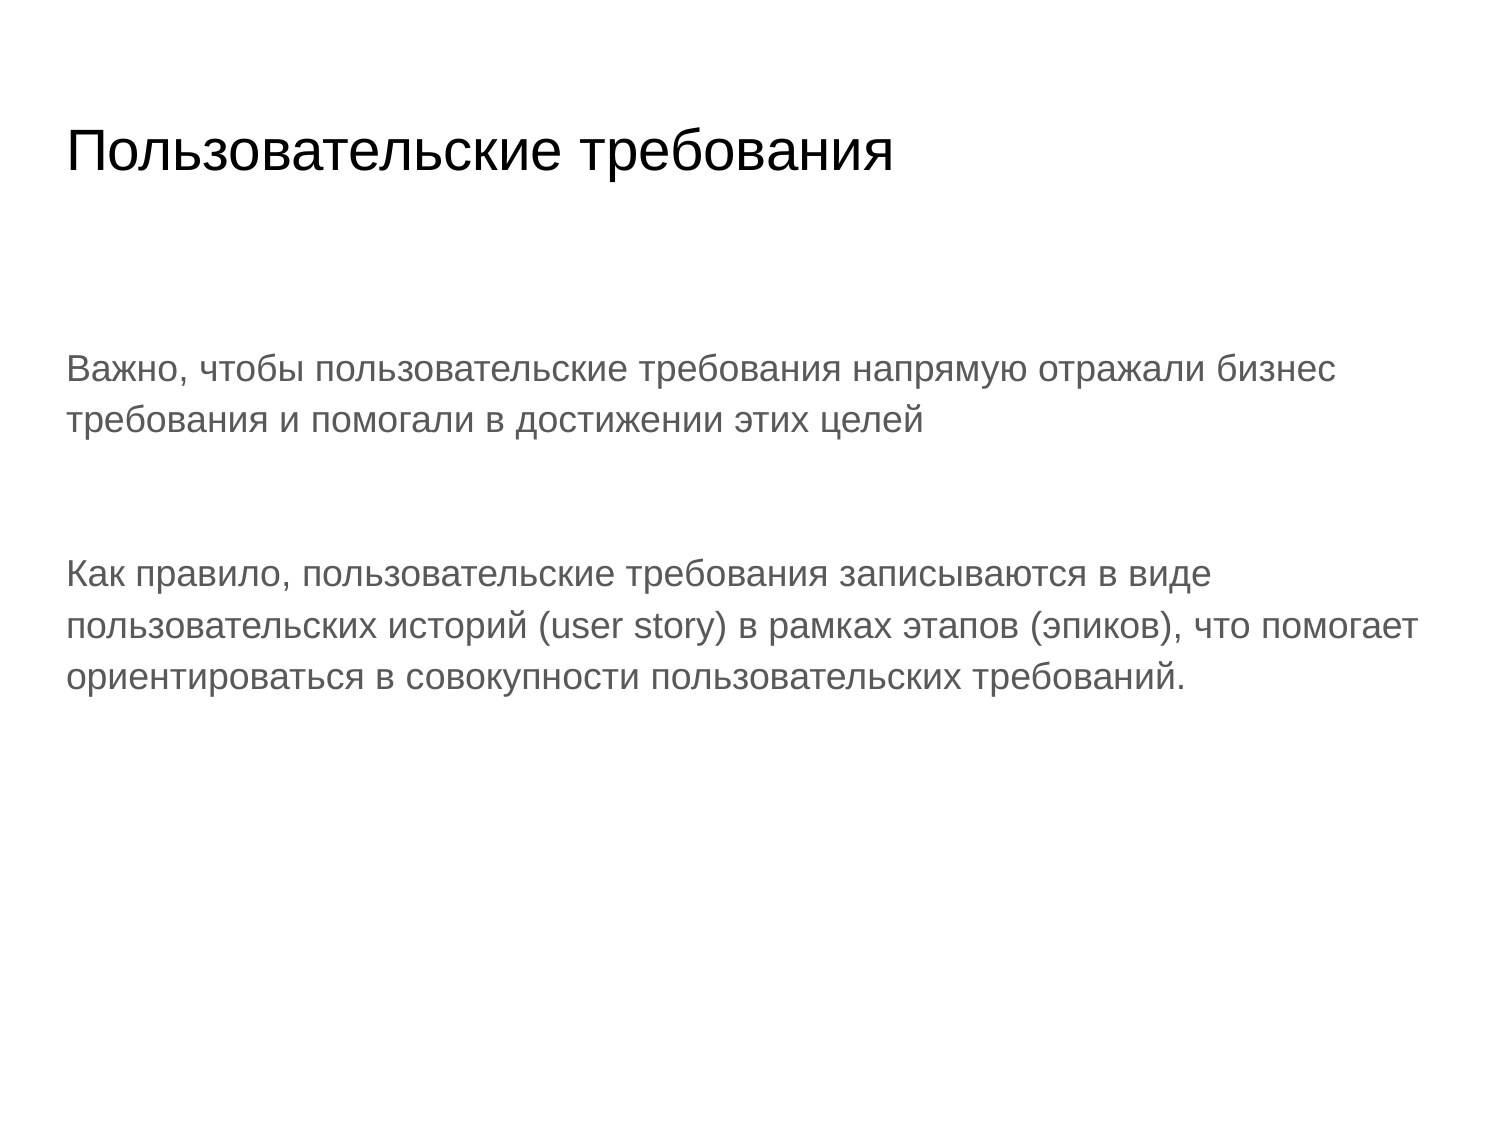

# Пользовательские требования

Важно, чтобы пользовательские требования напрямую отражали бизнес требования и помогали в достижении этих целей

Как правило, пользовательские требования записываются в виде пользовательских историй (user story) в рамках этапов (эпиков), что помогает ориентироваться в совокупности пользовательских требований.